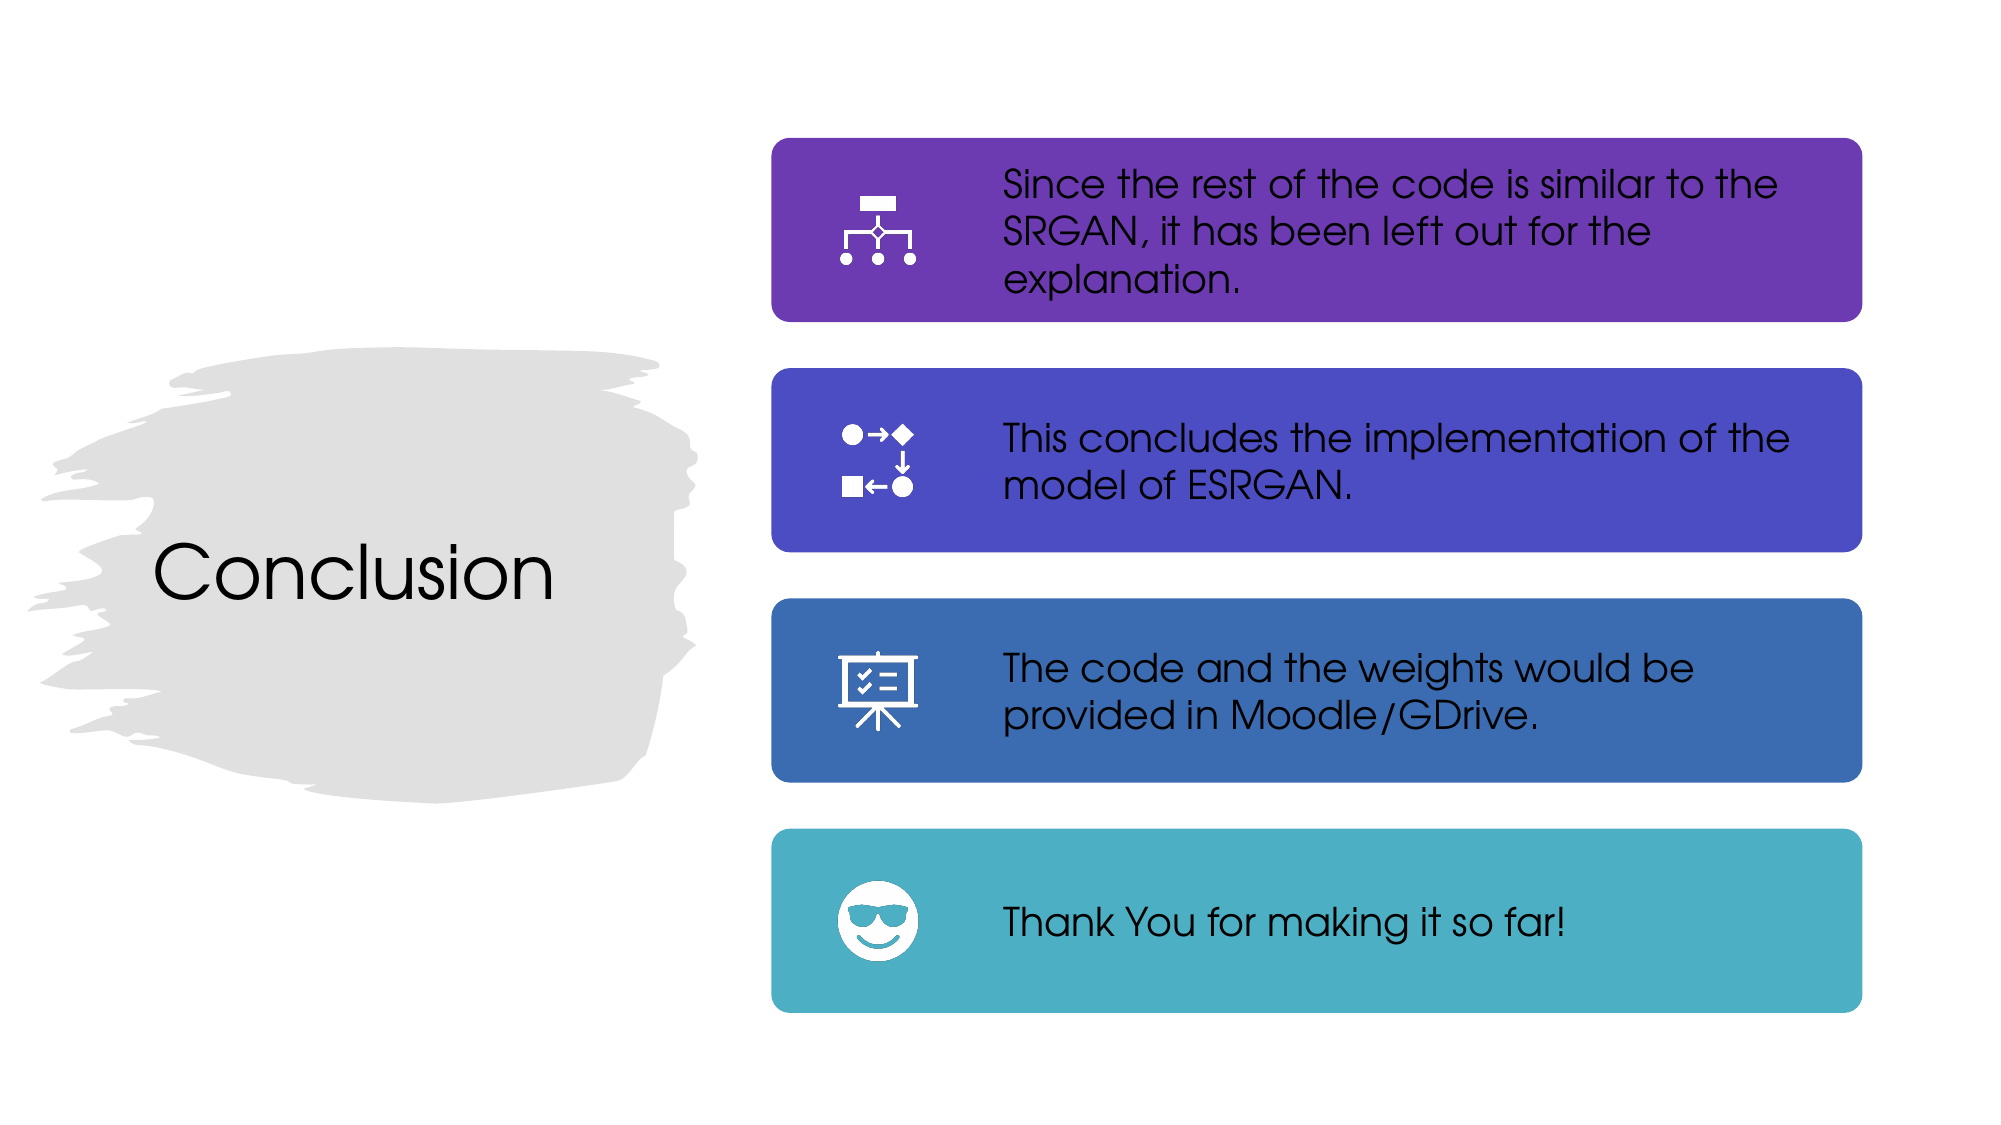

Since the rest of the code is similar to the SRGAN, it has been left out for the explanation.
This concludes the implementation of the model of ESRGAN.
The code and the weights would be provided in Moodle/GDrive.
Thank You for making it so far!
# Conclusion